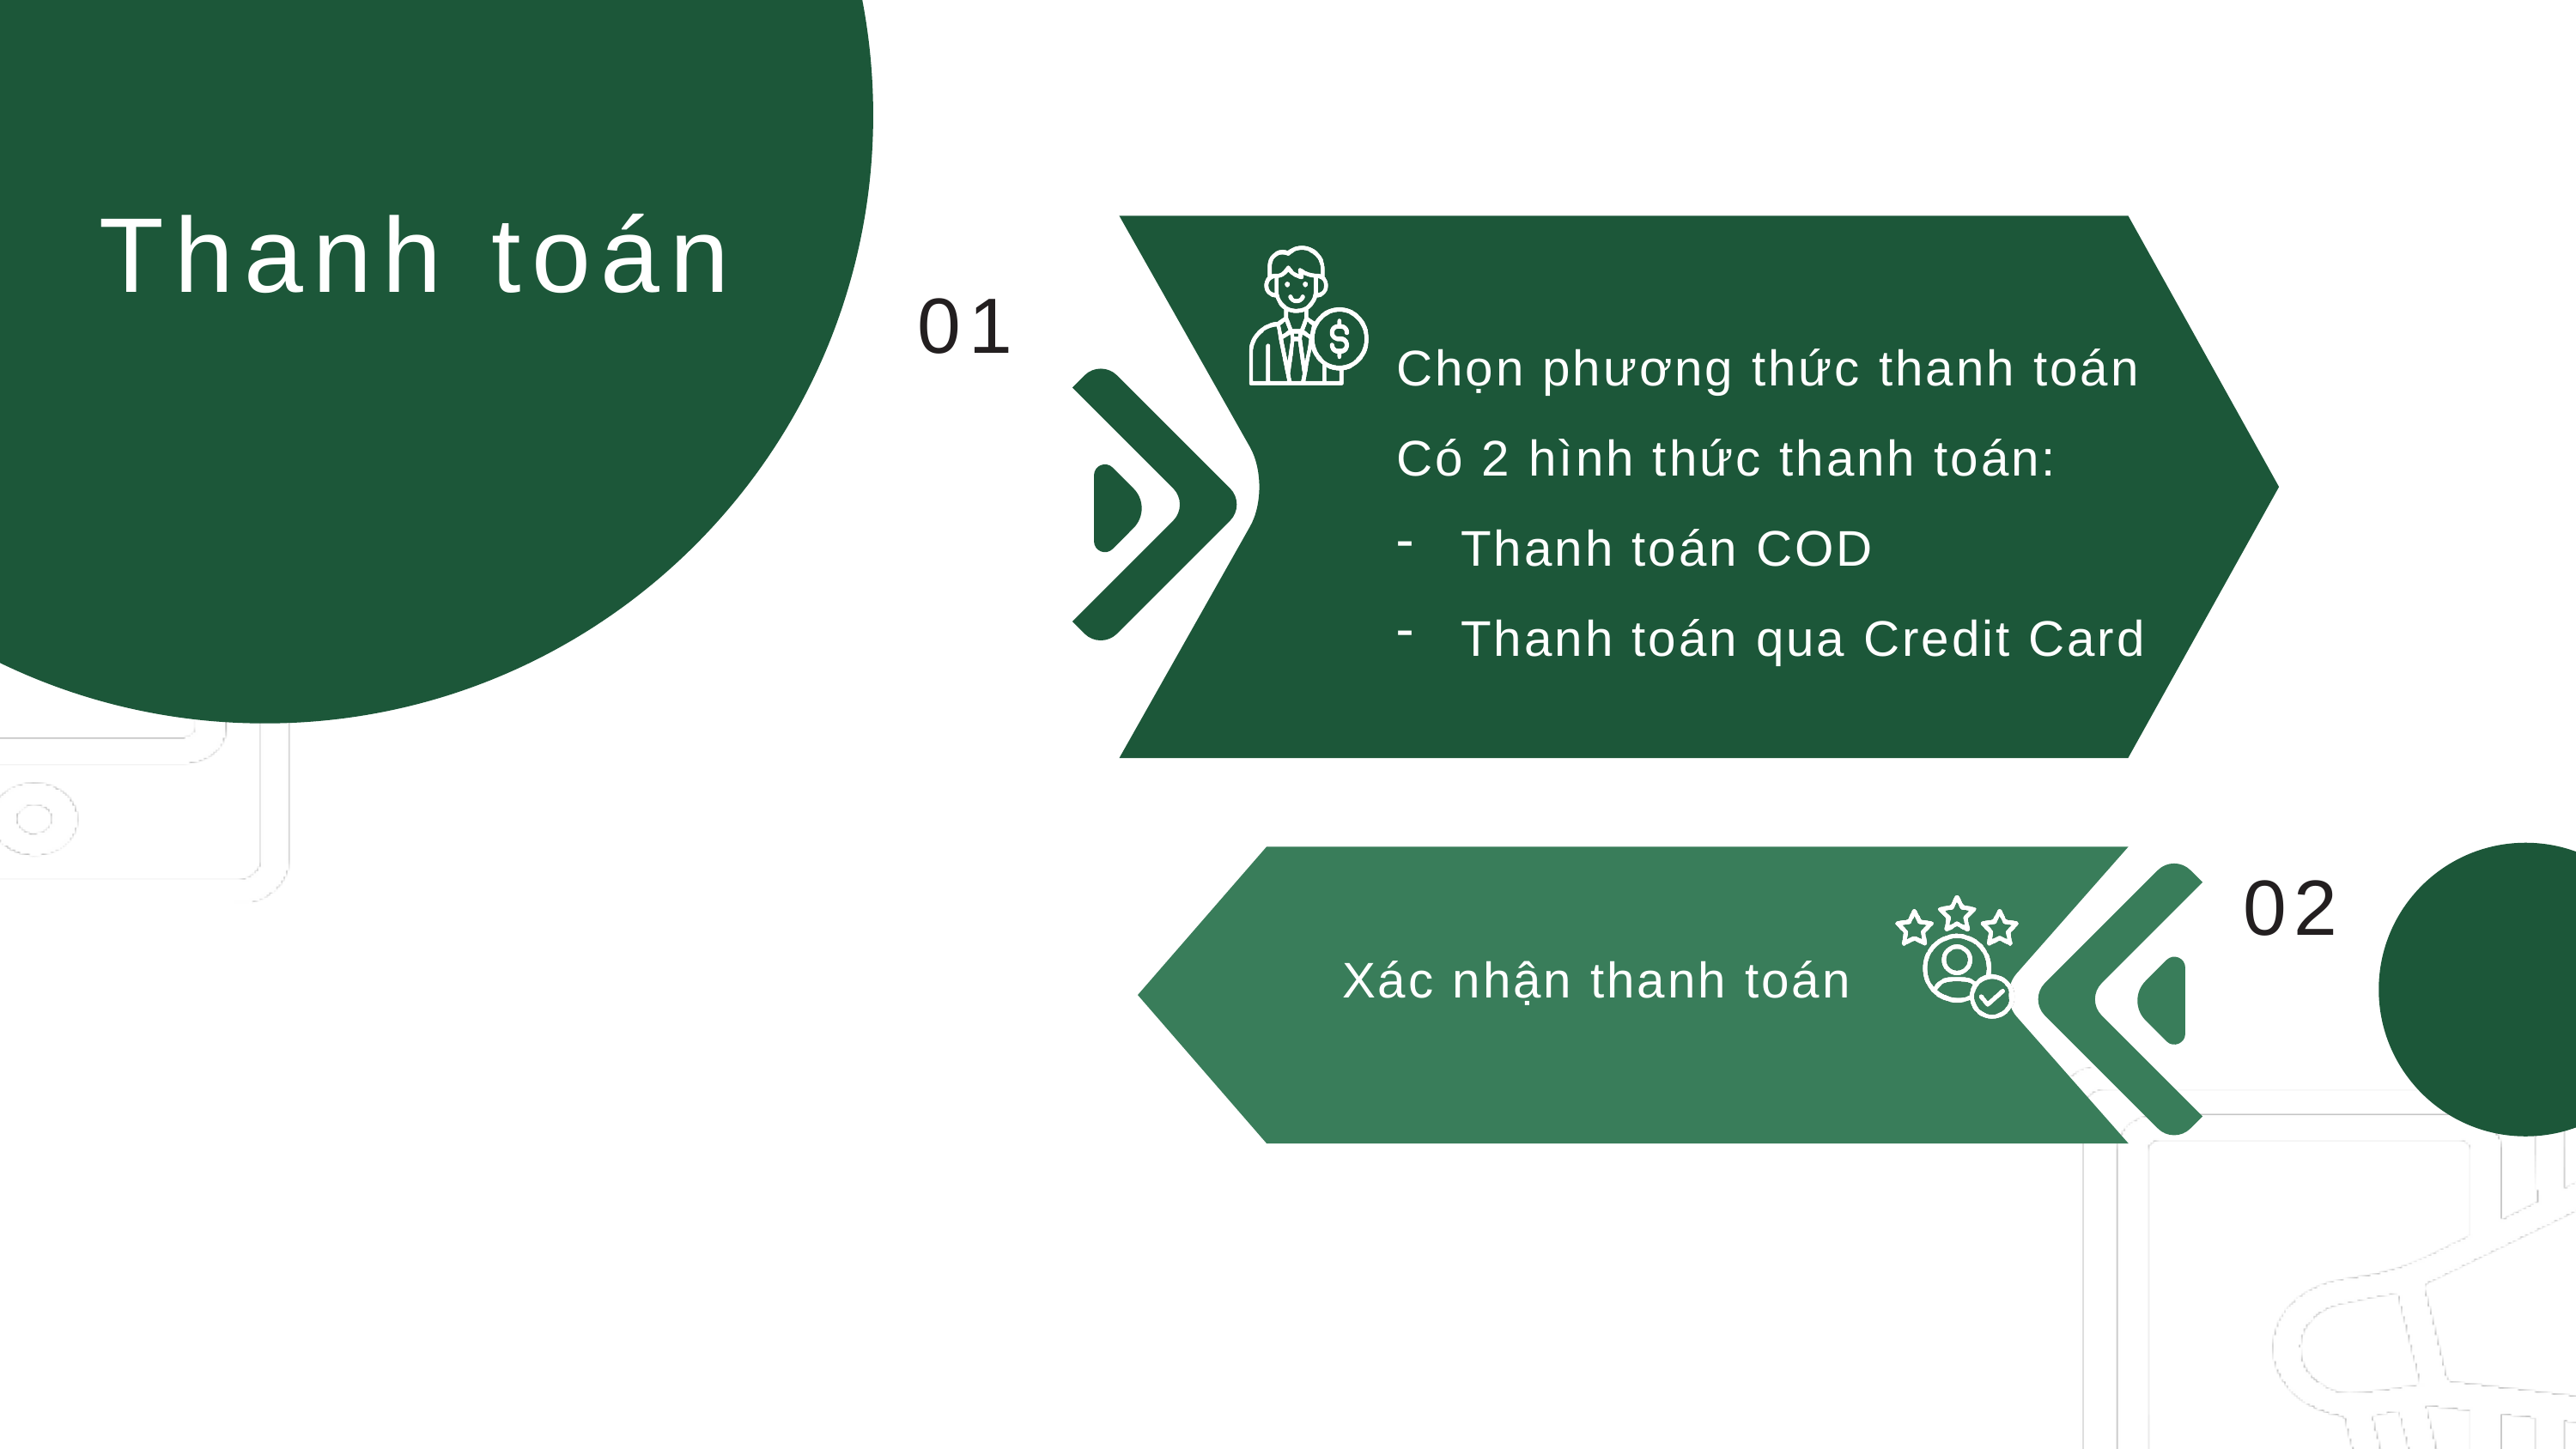

Thanh toán

01
Chọn phương thức thanh toán
Có 2 hình thức thanh toán:
Thanh toán COD
Thanh toán qua Credit Card

02

Xác nhận thanh toán